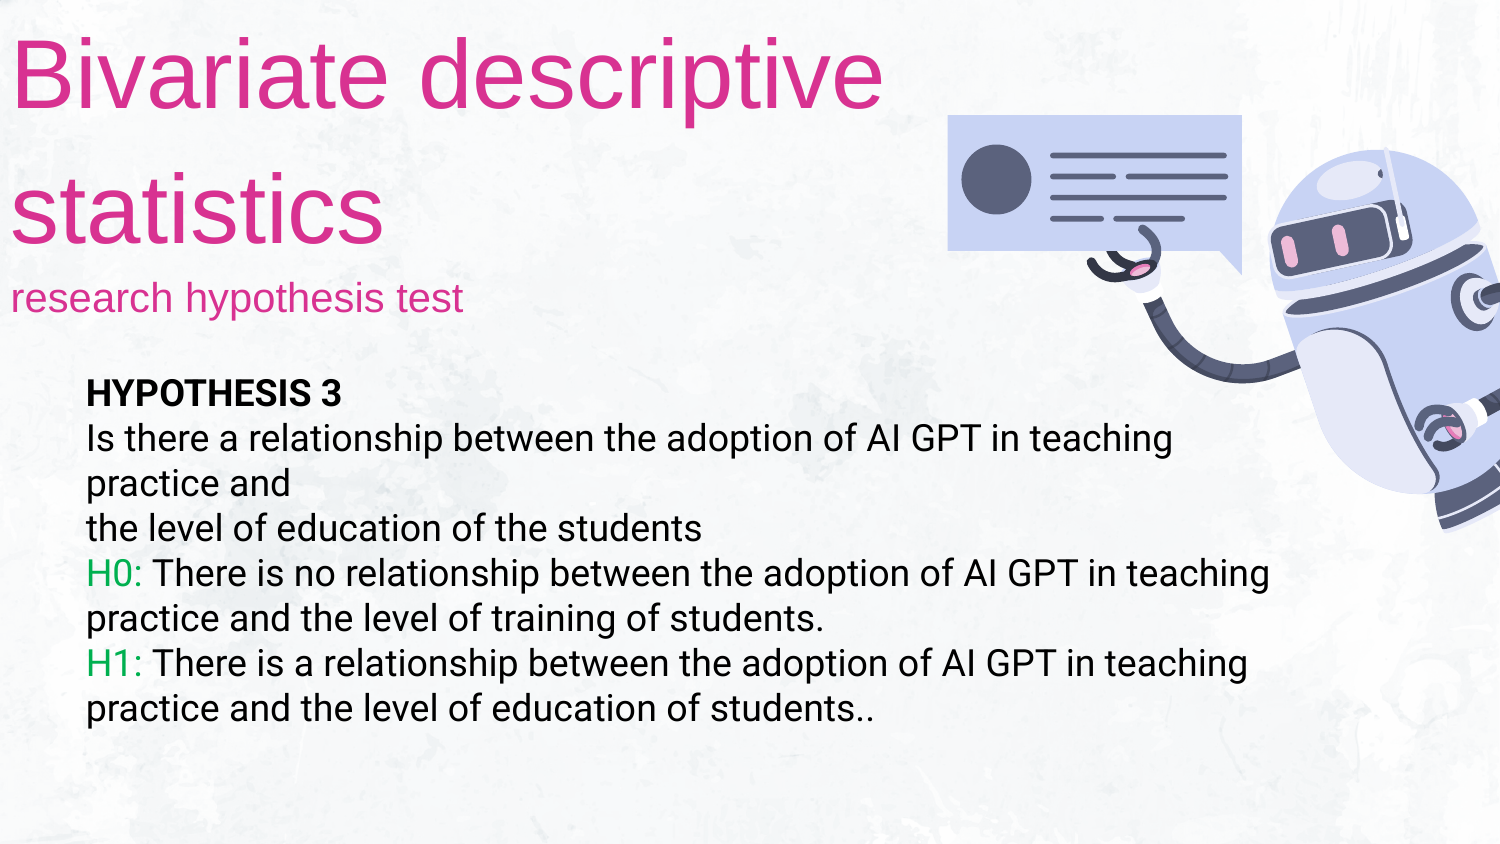

# Bivariate descriptive statistics research hypothesis test

HYPOTHESIS 3
Is there a relationship between the adoption of AI GPT in teaching practice and
the level of education of the students
H0: There is no relationship between the adoption of AI GPT in teaching practice and the level of training of students.
H1: There is a relationship between the adoption of AI GPT in teaching practice and the level of education of students..